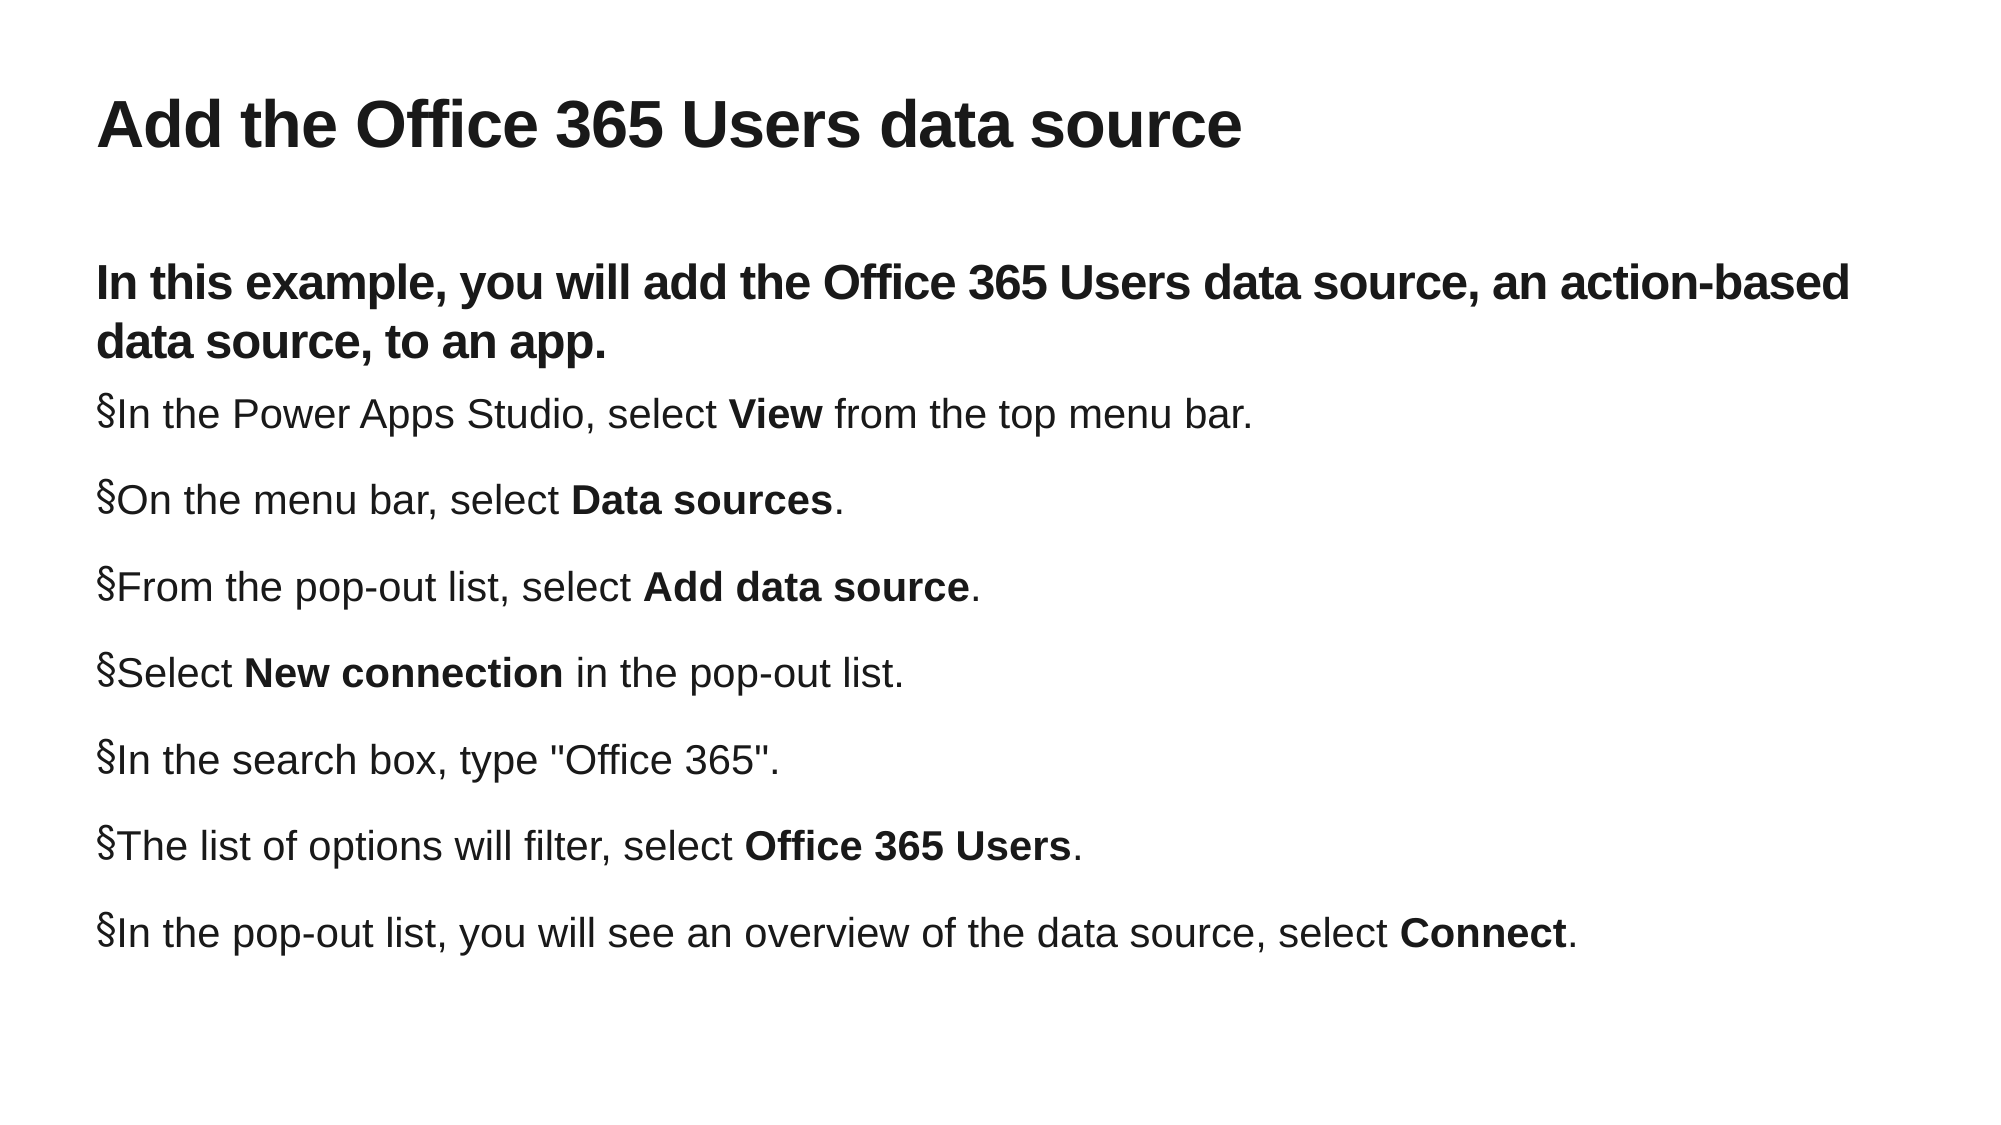

# Add the Office 365 Users data source
In this example, you will add the Office 365 Users data source, an action-based data source, to an app.
In the Power Apps Studio, select View from the top menu bar.
On the menu bar, select Data sources.
From the pop-out list, select Add data source.
Select New connection in the pop-out list.
In the search box, type "Office 365".
The list of options will filter, select Office 365 Users.
In the pop-out list, you will see an overview of the data source, select Connect.